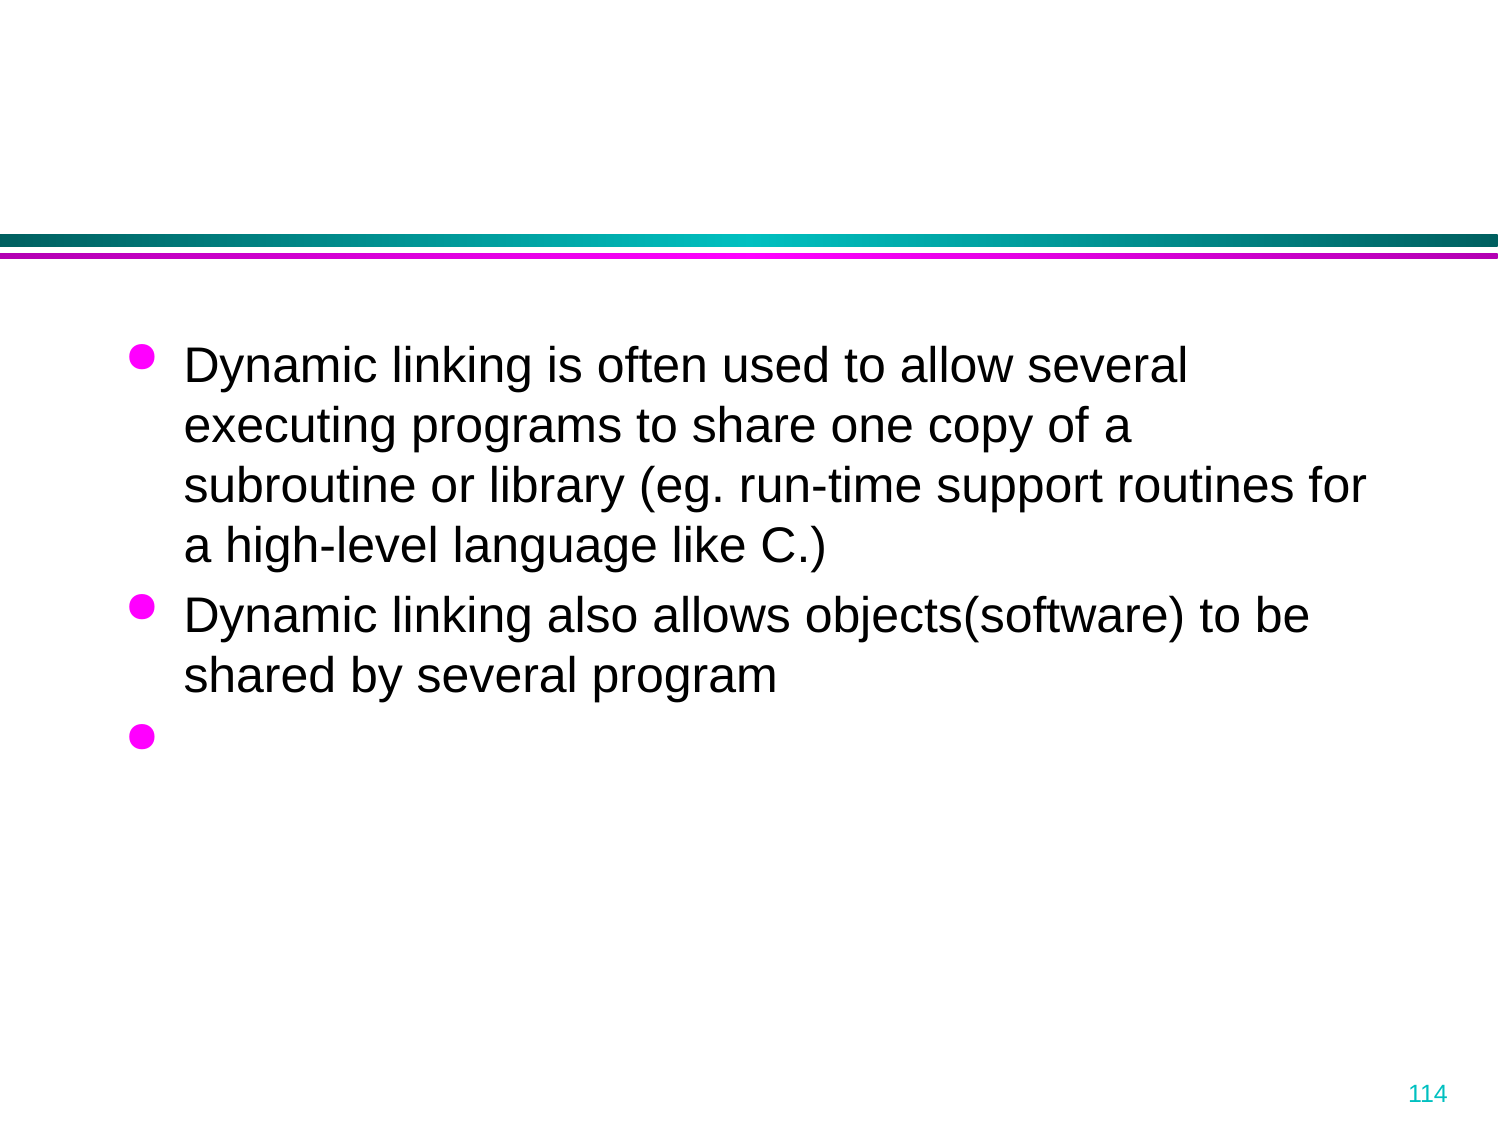

Dynamic linking is often used to allow several executing programs to share one copy of a subroutine or library (eg. run-time support routines for a high-level language like C.)
Dynamic linking also allows objects(software) to be shared by several program